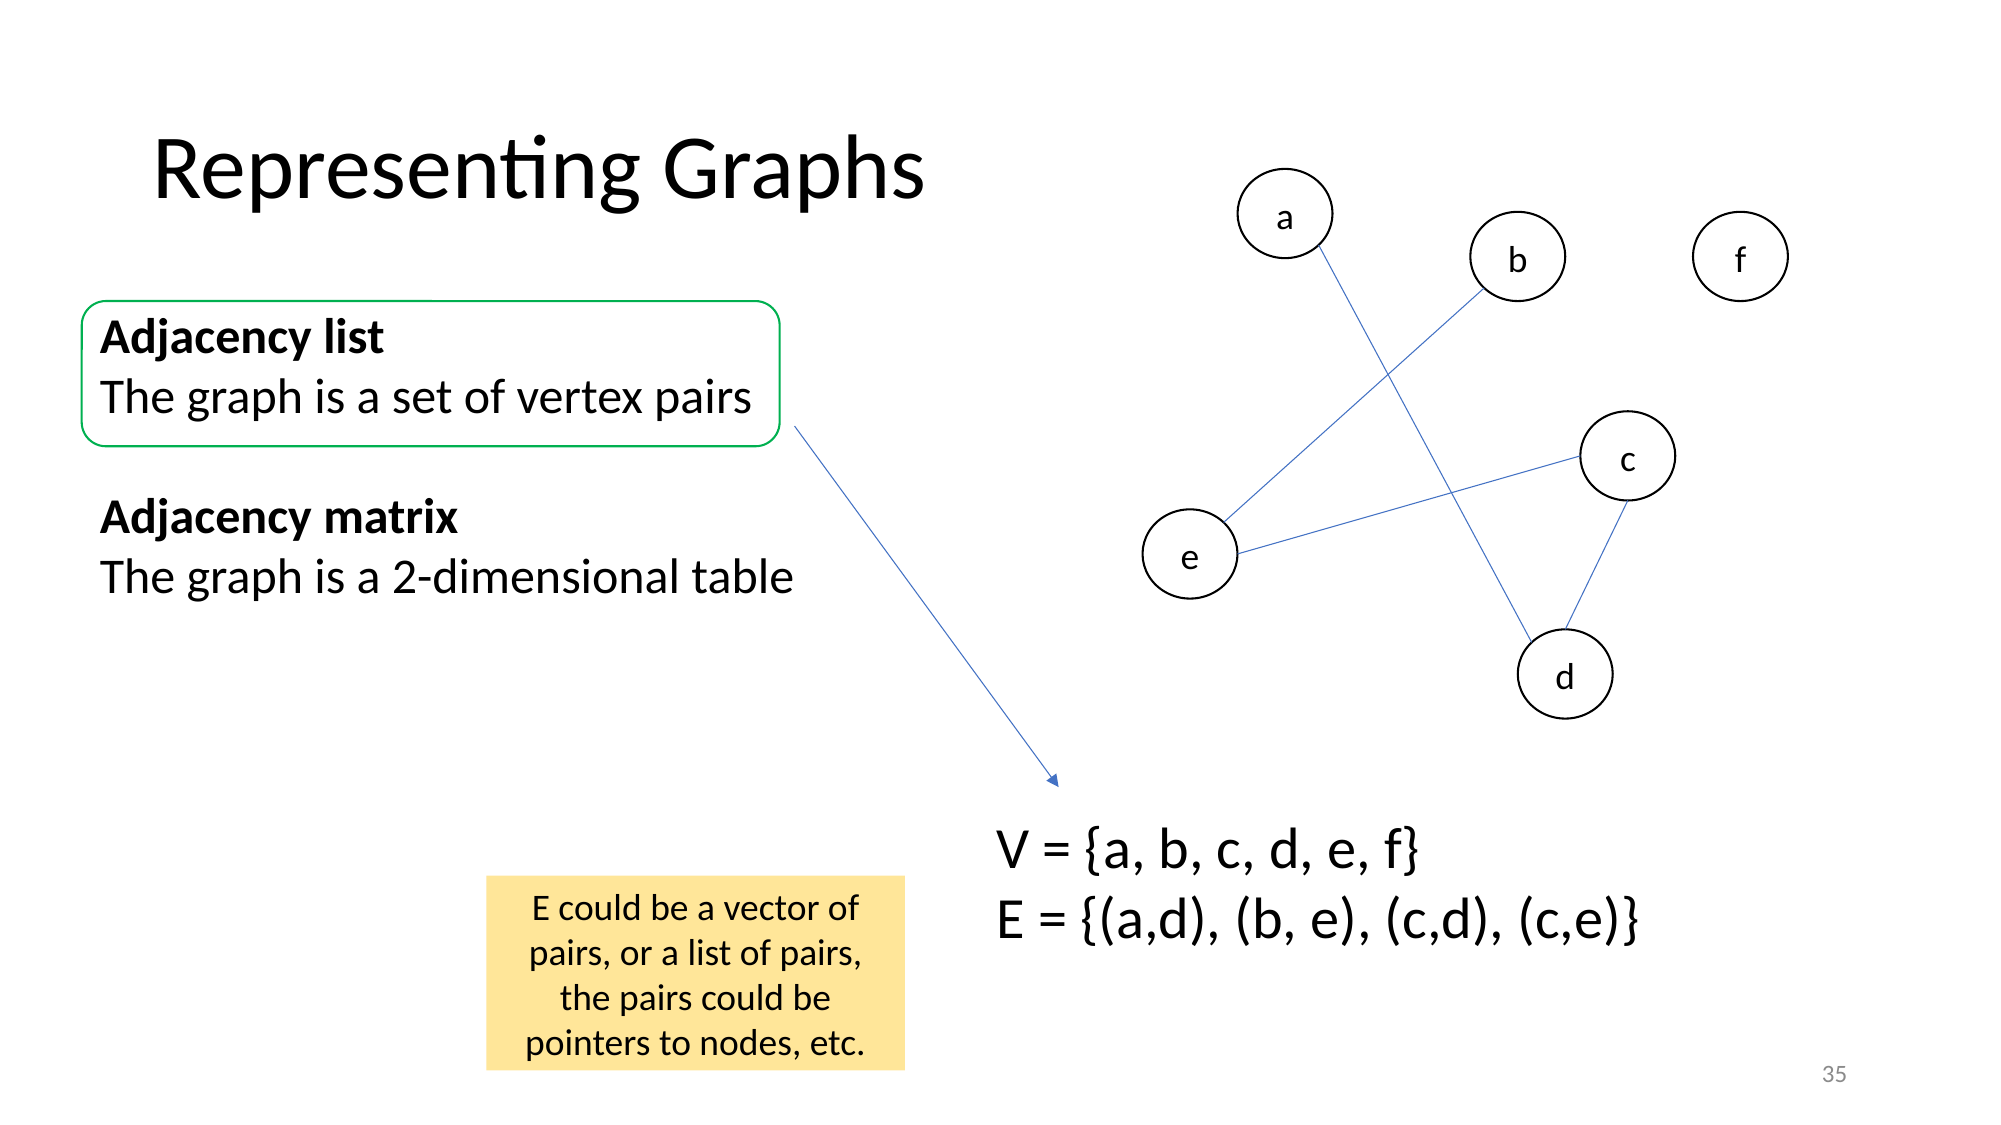

# Representing Graphs

a

b

f
Adjacency list
The graph is a set of vertex pairs

Adjacency matrix
The graph is a 2-dimensional table

c

e

d
V = {a, b, c, d, e, f}
E = {(a,d), (b, e), (c,d), (c,e)}
E could be a vector of pairs, or a list of pairs, the pairs could be pointers to nodes, etc.
35